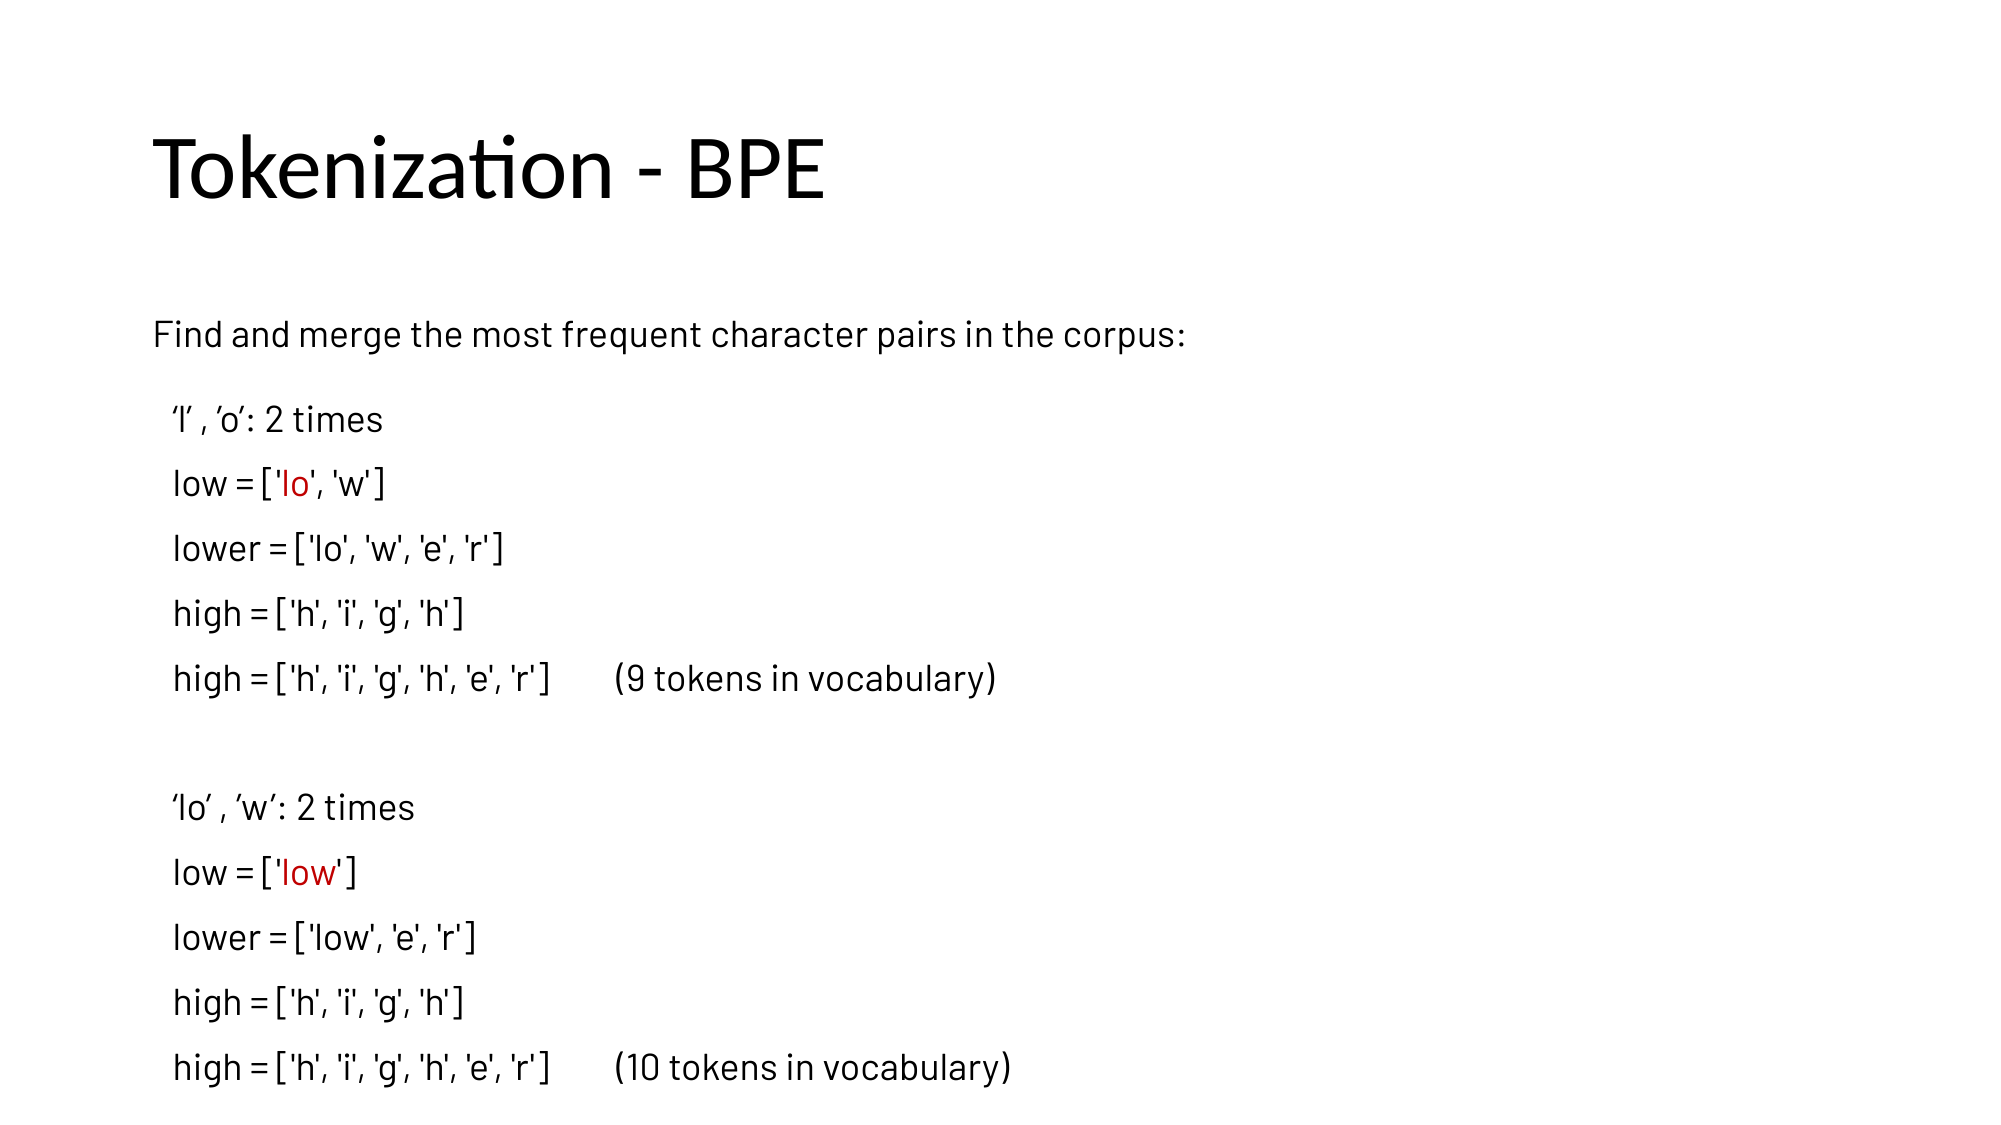

# Tokenization - BPE
Find and merge the most frequent character pairs in the corpus:
‘l’ , ’o’: 2 times
low = ['lo', 'w']
lower = ['lo', 'w', 'e', 'r']
high = ['h', 'i', 'g', 'h']
high = ['h', 'i', 'g', 'h', 'e', 'r']         (9 tokens in vocabulary)

‘lo’ , ’w’: 2 times
low = ['low']
lower = ['low', 'e', 'r']
high = ['h', 'i', 'g', 'h']
high = ['h', 'i', 'g', 'h', 'e', 'r']         (10 tokens in vocabulary)